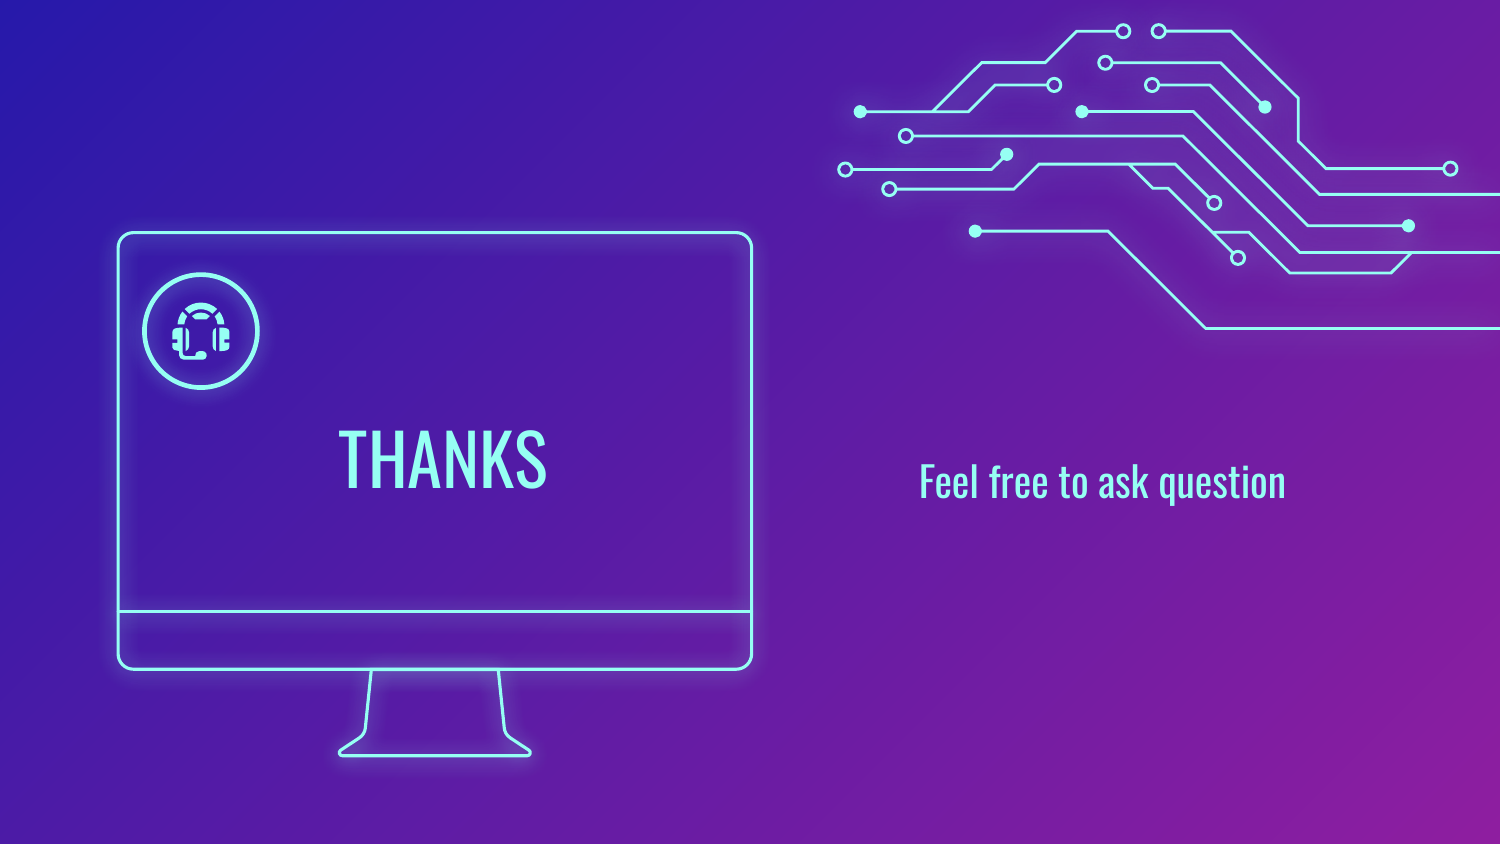

# THANKS
Feel free to ask question